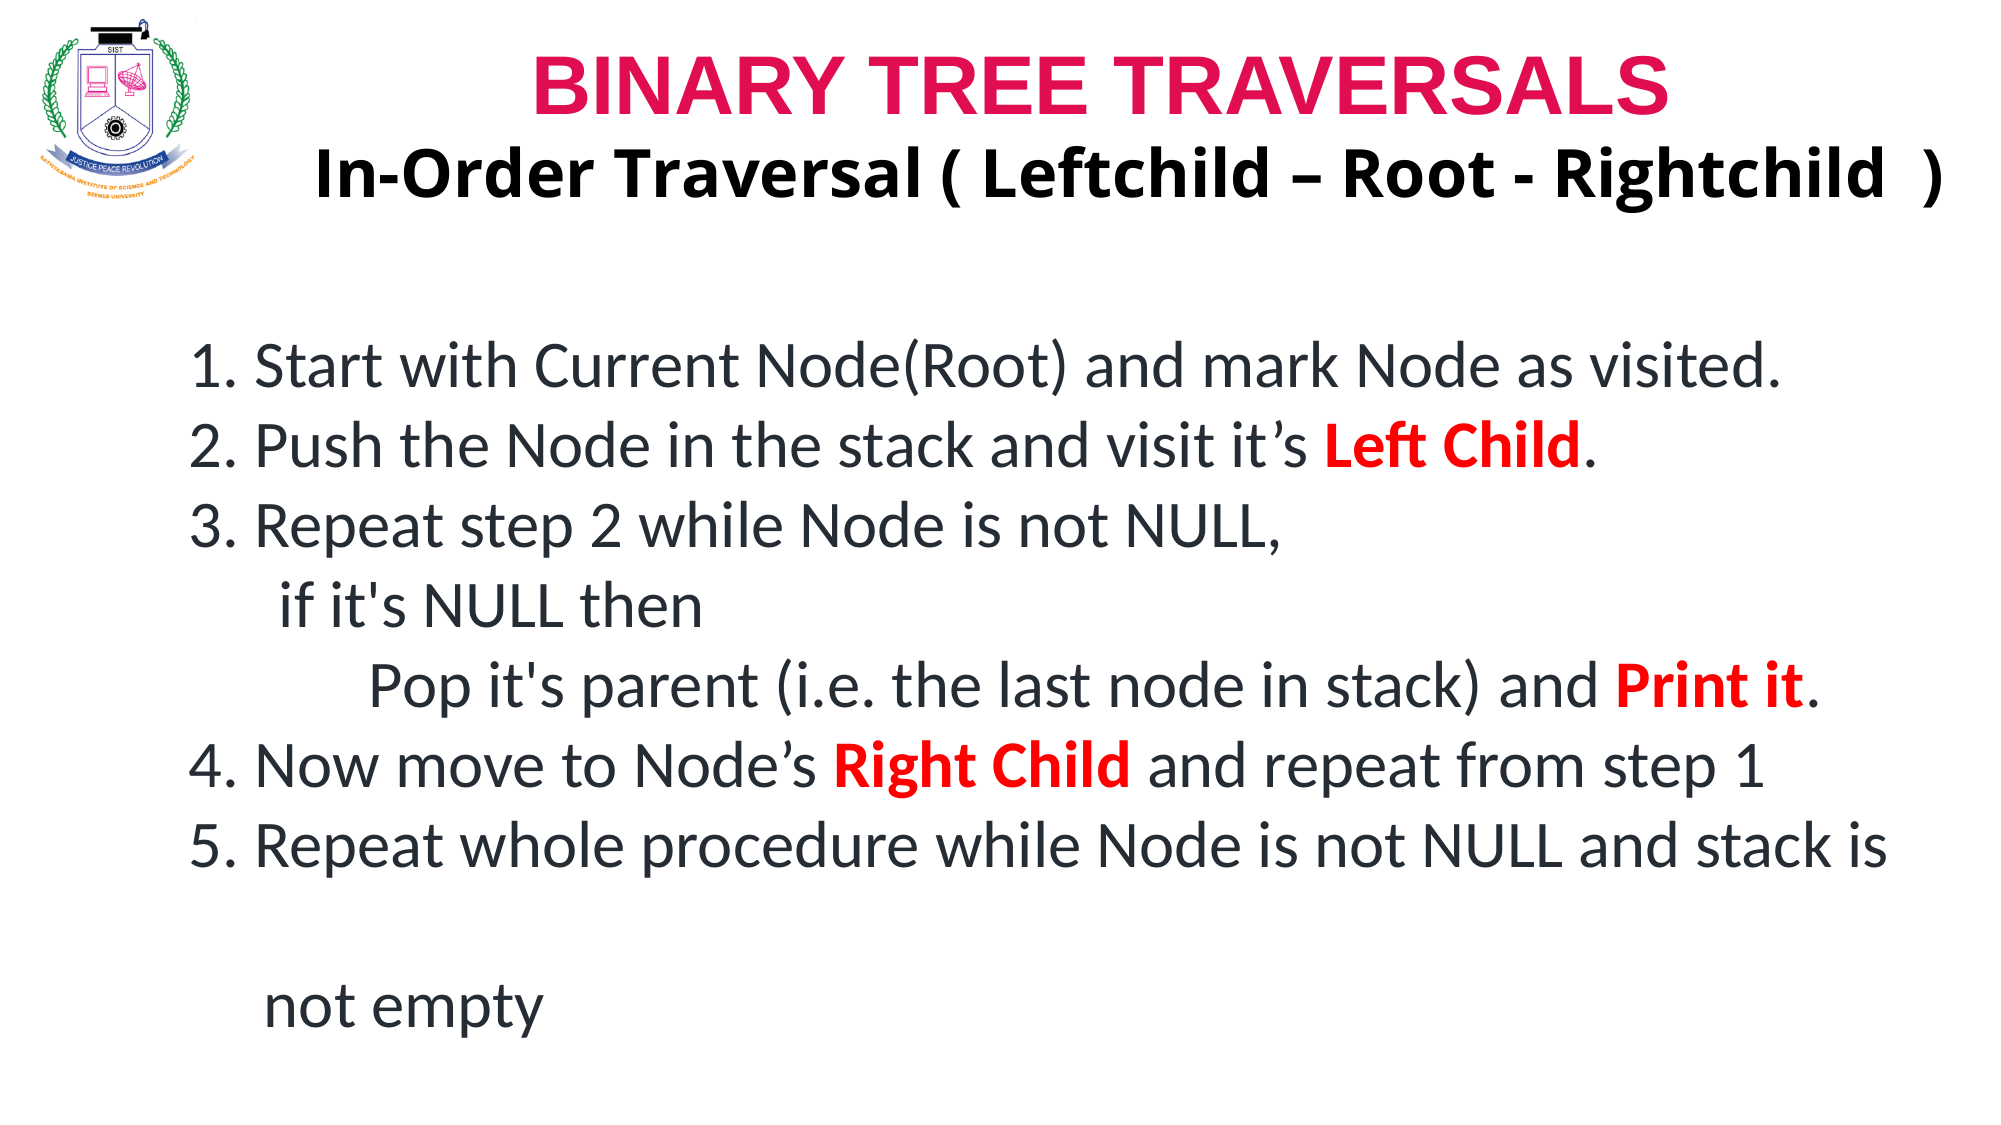

BINARY TREE TRAVERSALS
    In-Order Traversal ( Leftchild – Root - Rightchild  )

1. Start with Current Node(Root) and mark Node as visited.
2. Push the Node in the stack and visit it’s Left Child.
3. Repeat step 2 while Node is not NULL,
      if it's NULL then
            Pop it's parent (i.e. the last node in stack) and Print it.
4. Now move to Node’s Right Child and repeat from step 1
5. Repeat whole procedure while Node is not NULL and stack is
     not empty